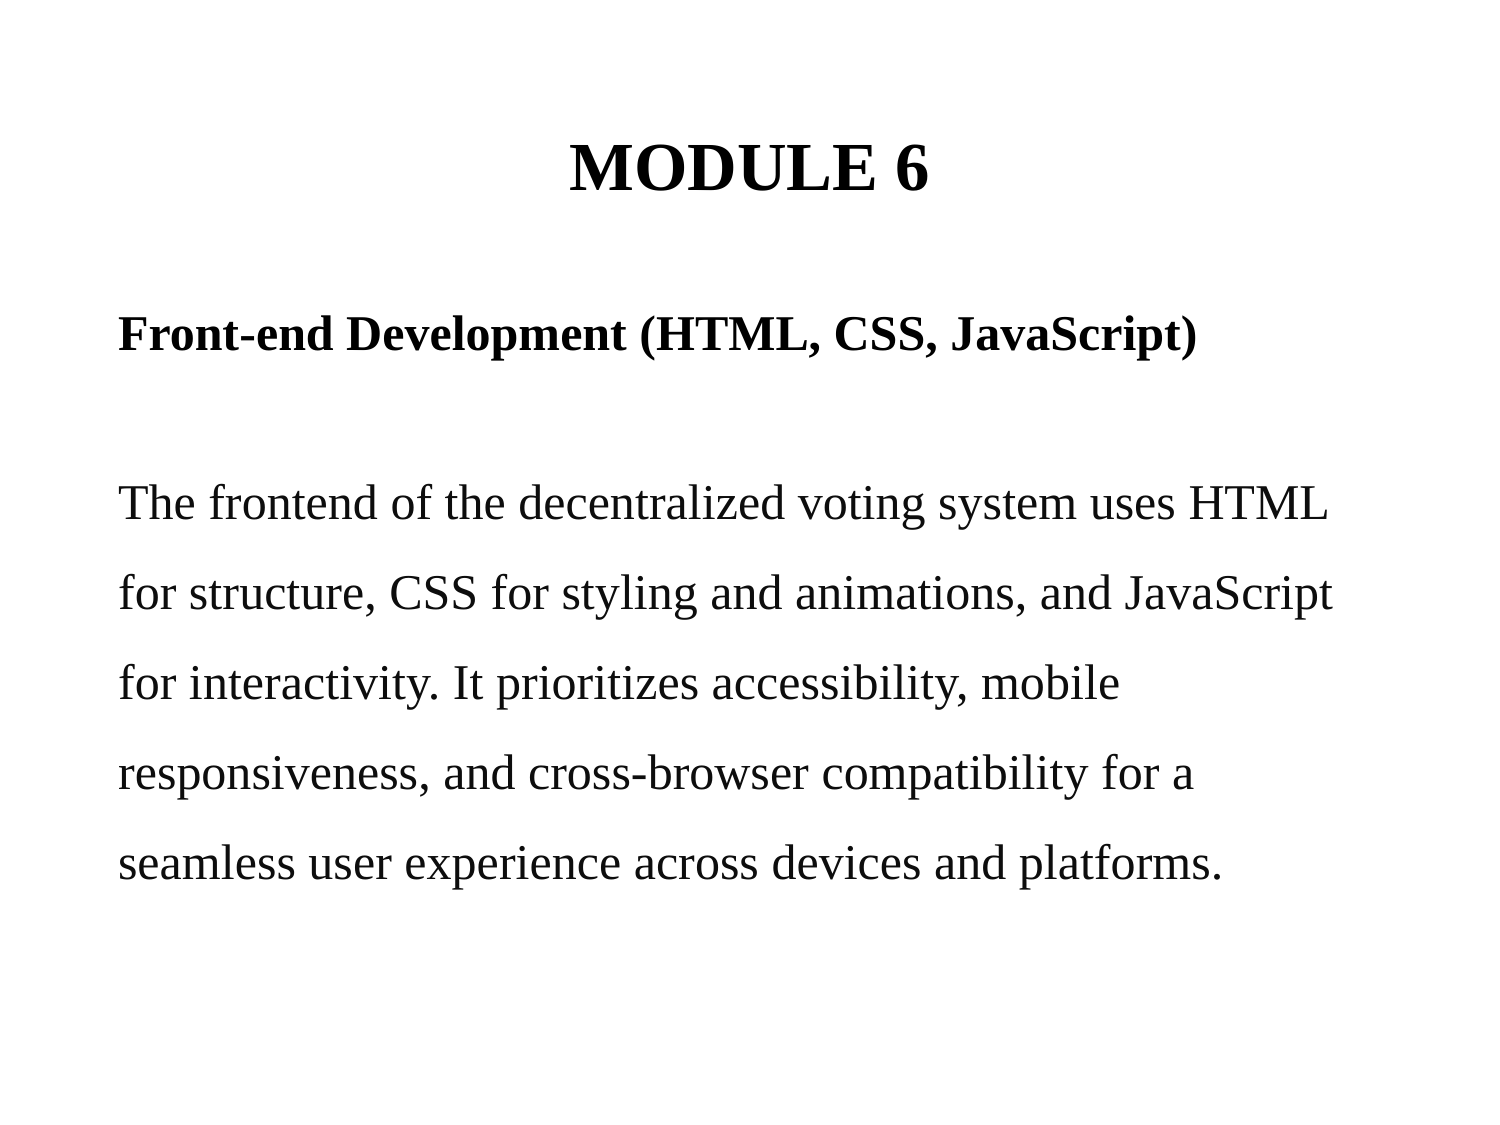

# MODULE 6
Front-end Development (HTML, CSS, JavaScript)

The frontend of the decentralized voting system uses HTML for structure, CSS for styling and animations, and JavaScript for interactivity. It prioritizes accessibility, mobile responsiveness, and cross-browser compatibility for a seamless user experience across devices and platforms.